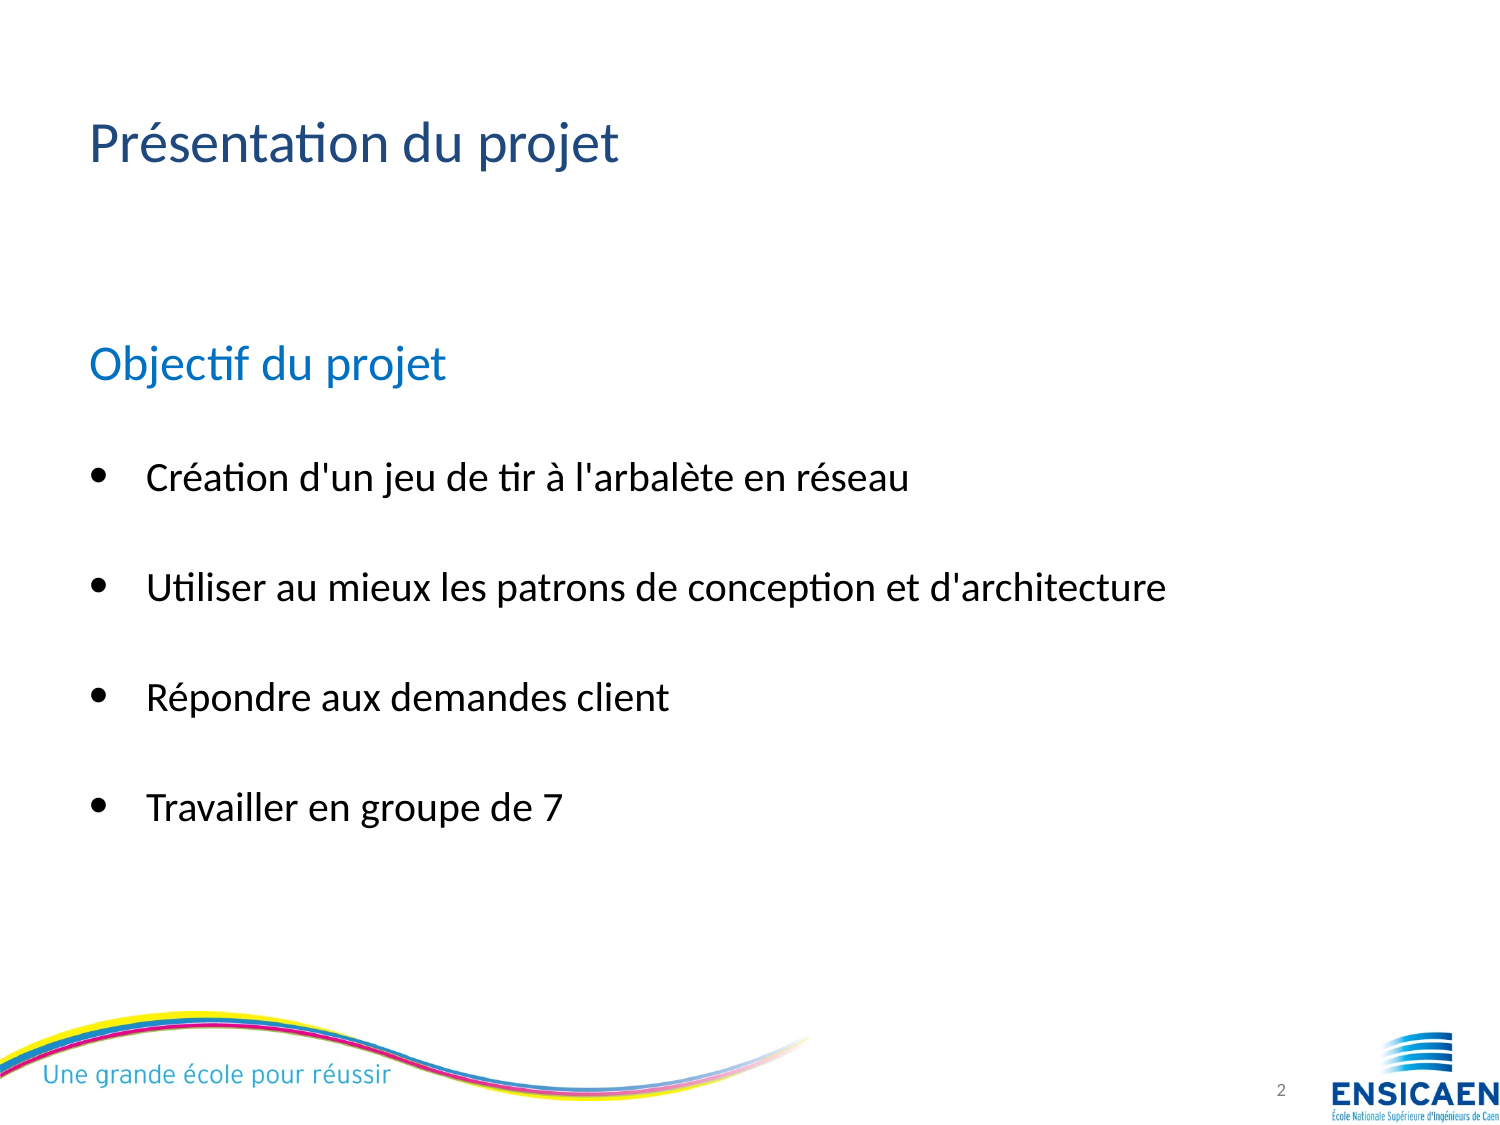

Présentation du projet

Objectif du projet

Création d'un jeu de tir à l'arbalète en réseau

Utiliser au mieux les patrons de conception et d'architecture

Répondre aux demandes client

Travailler en groupe de 7

2